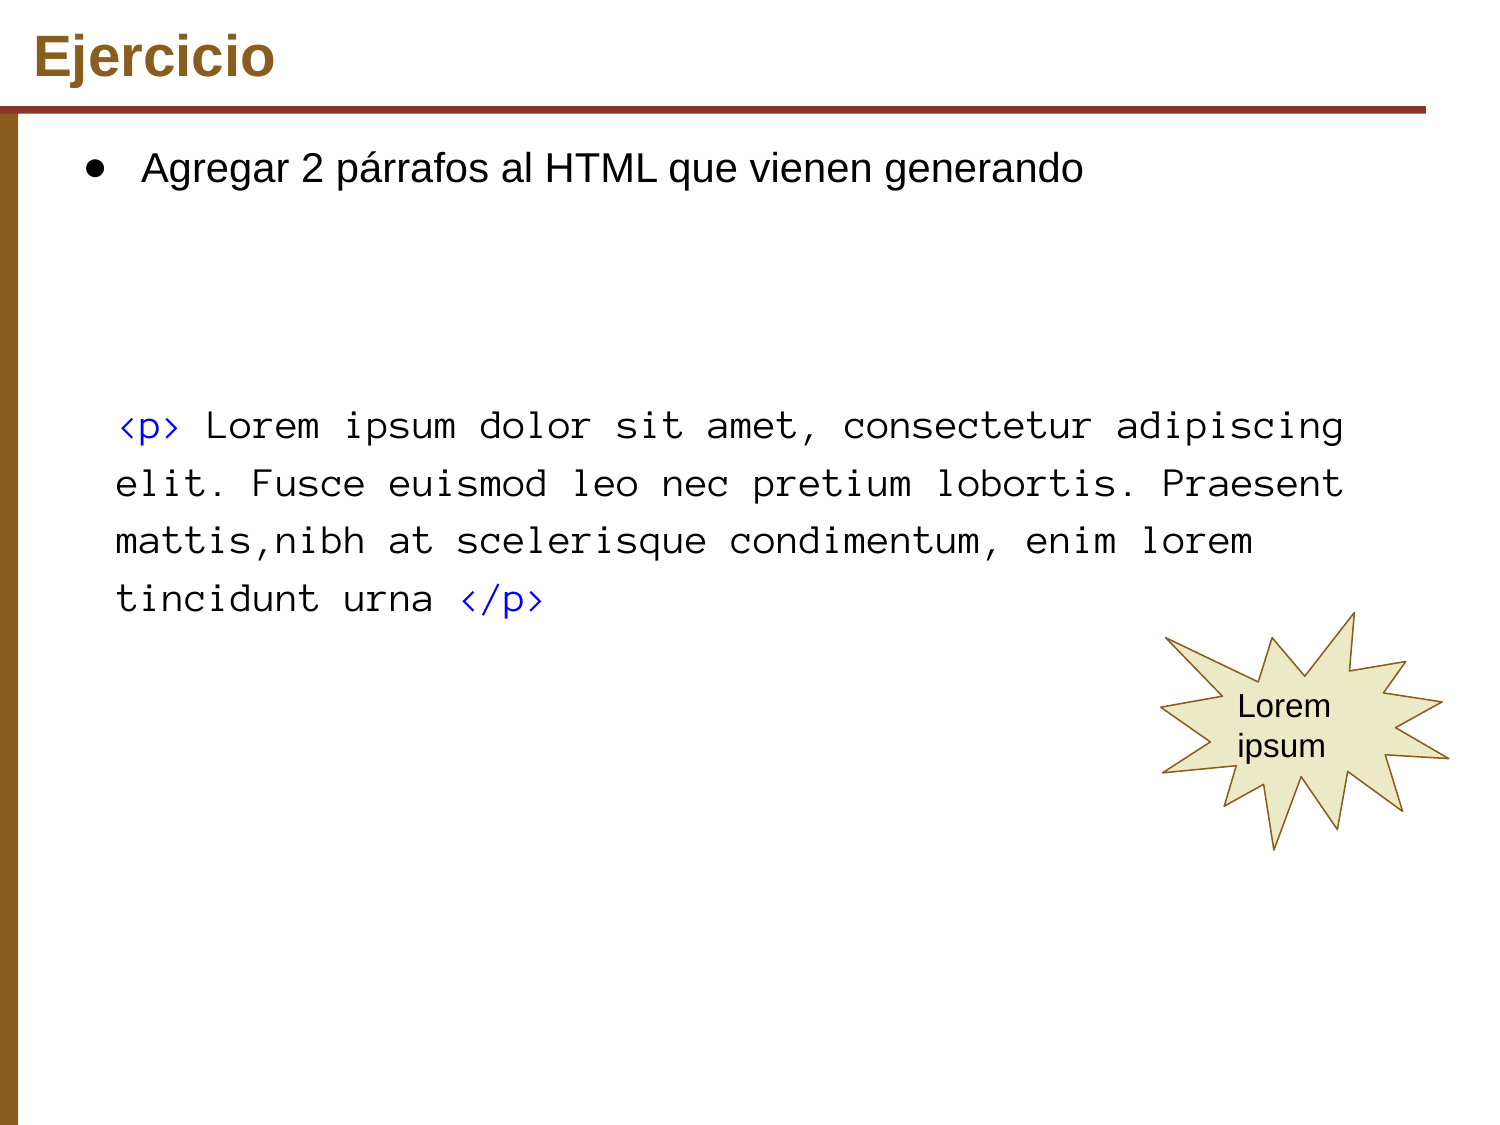

# Ejercicio
Agregar 2 párrafos al HTML que vienen generando

<p> Lorem ipsum dolor sit amet, consectetur adipiscing elit. Fusce euismod leo nec pretium lobortis. Praesent mattis,nibh at scelerisque condimentum, enim lorem tincidunt urna </p>

Lorem  ipsum